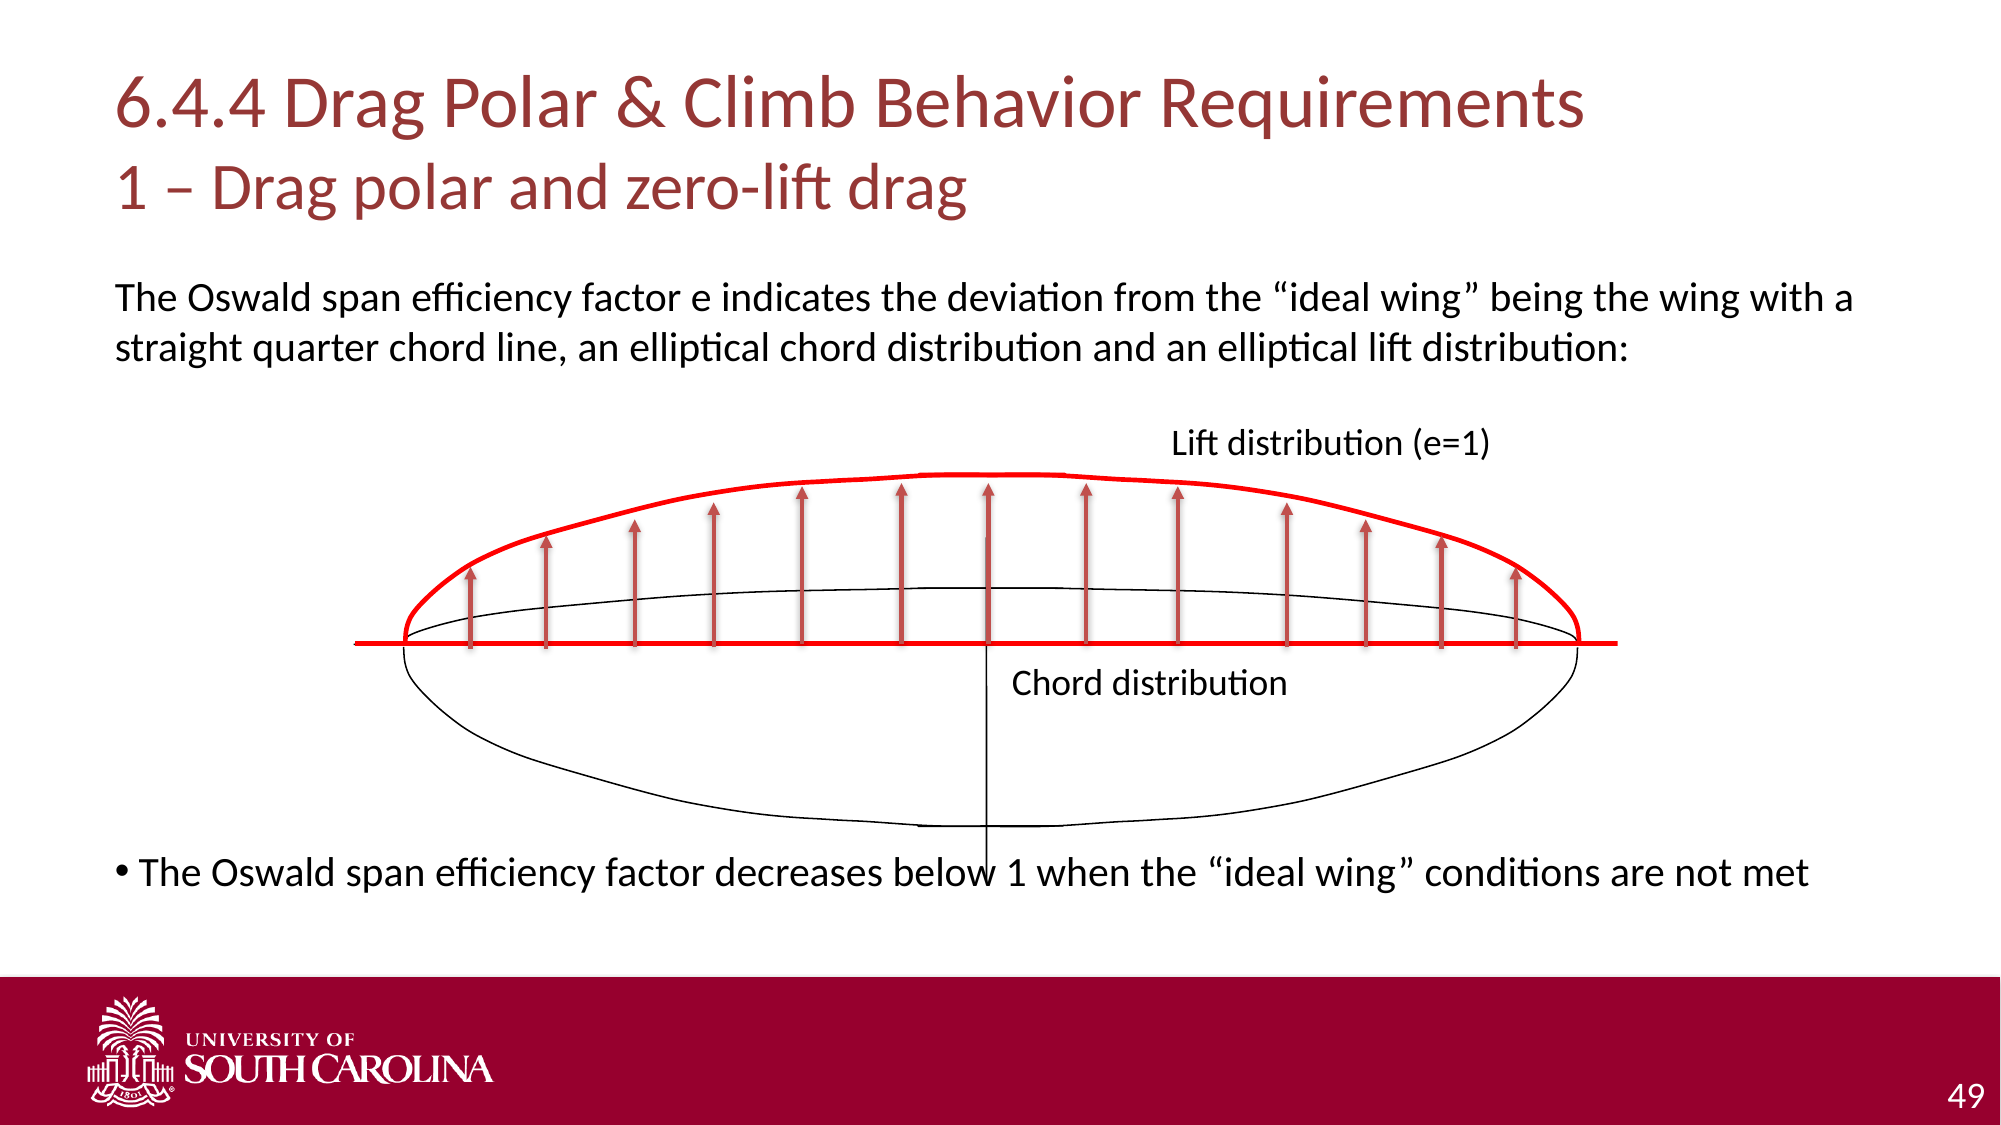

# 6.4.4 Drag Polar & Climb Behavior Requirements 1 – Drag polar and zero-lift drag
The Oswald span efficiency factor e indicates the deviation from the “ideal wing” being the wing with a straight quarter chord line, an elliptical chord distribution and an elliptical lift distribution:

The Oswald span efficiency factor decreases below 1 when the “ideal wing” conditions are not met

Lift distribution (e=1)

Chord distribution